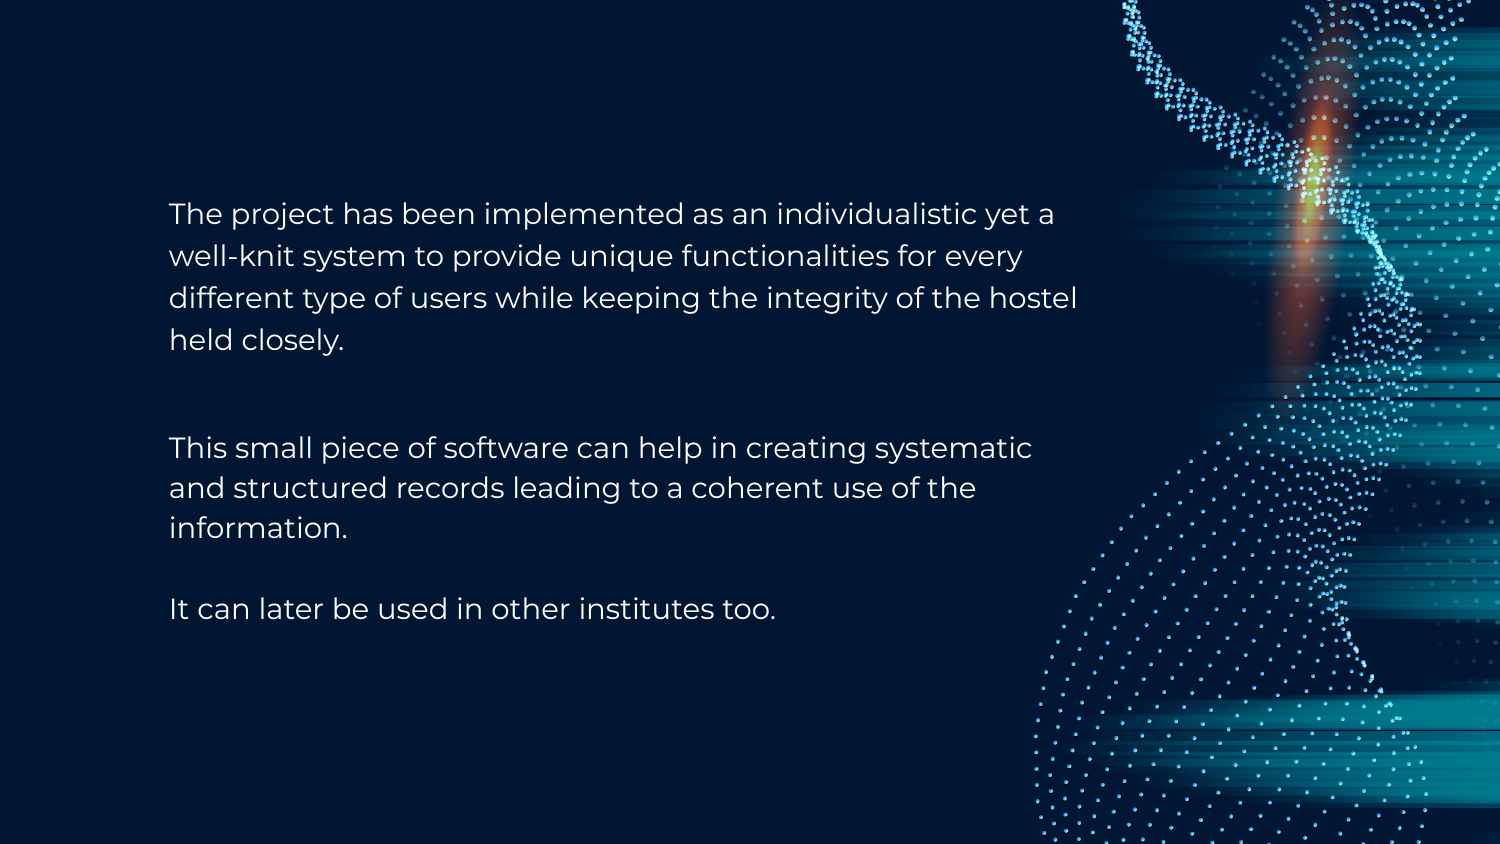

The project has been implemented as an individualistic yet a well-knit system to provide unique functionalities for every different type of users while keeping the integrity of the hostel held closely.

This small piece of software can help in creating systematic and structured records leading to a coherent use of the information.

It can later be used in other institutes too.